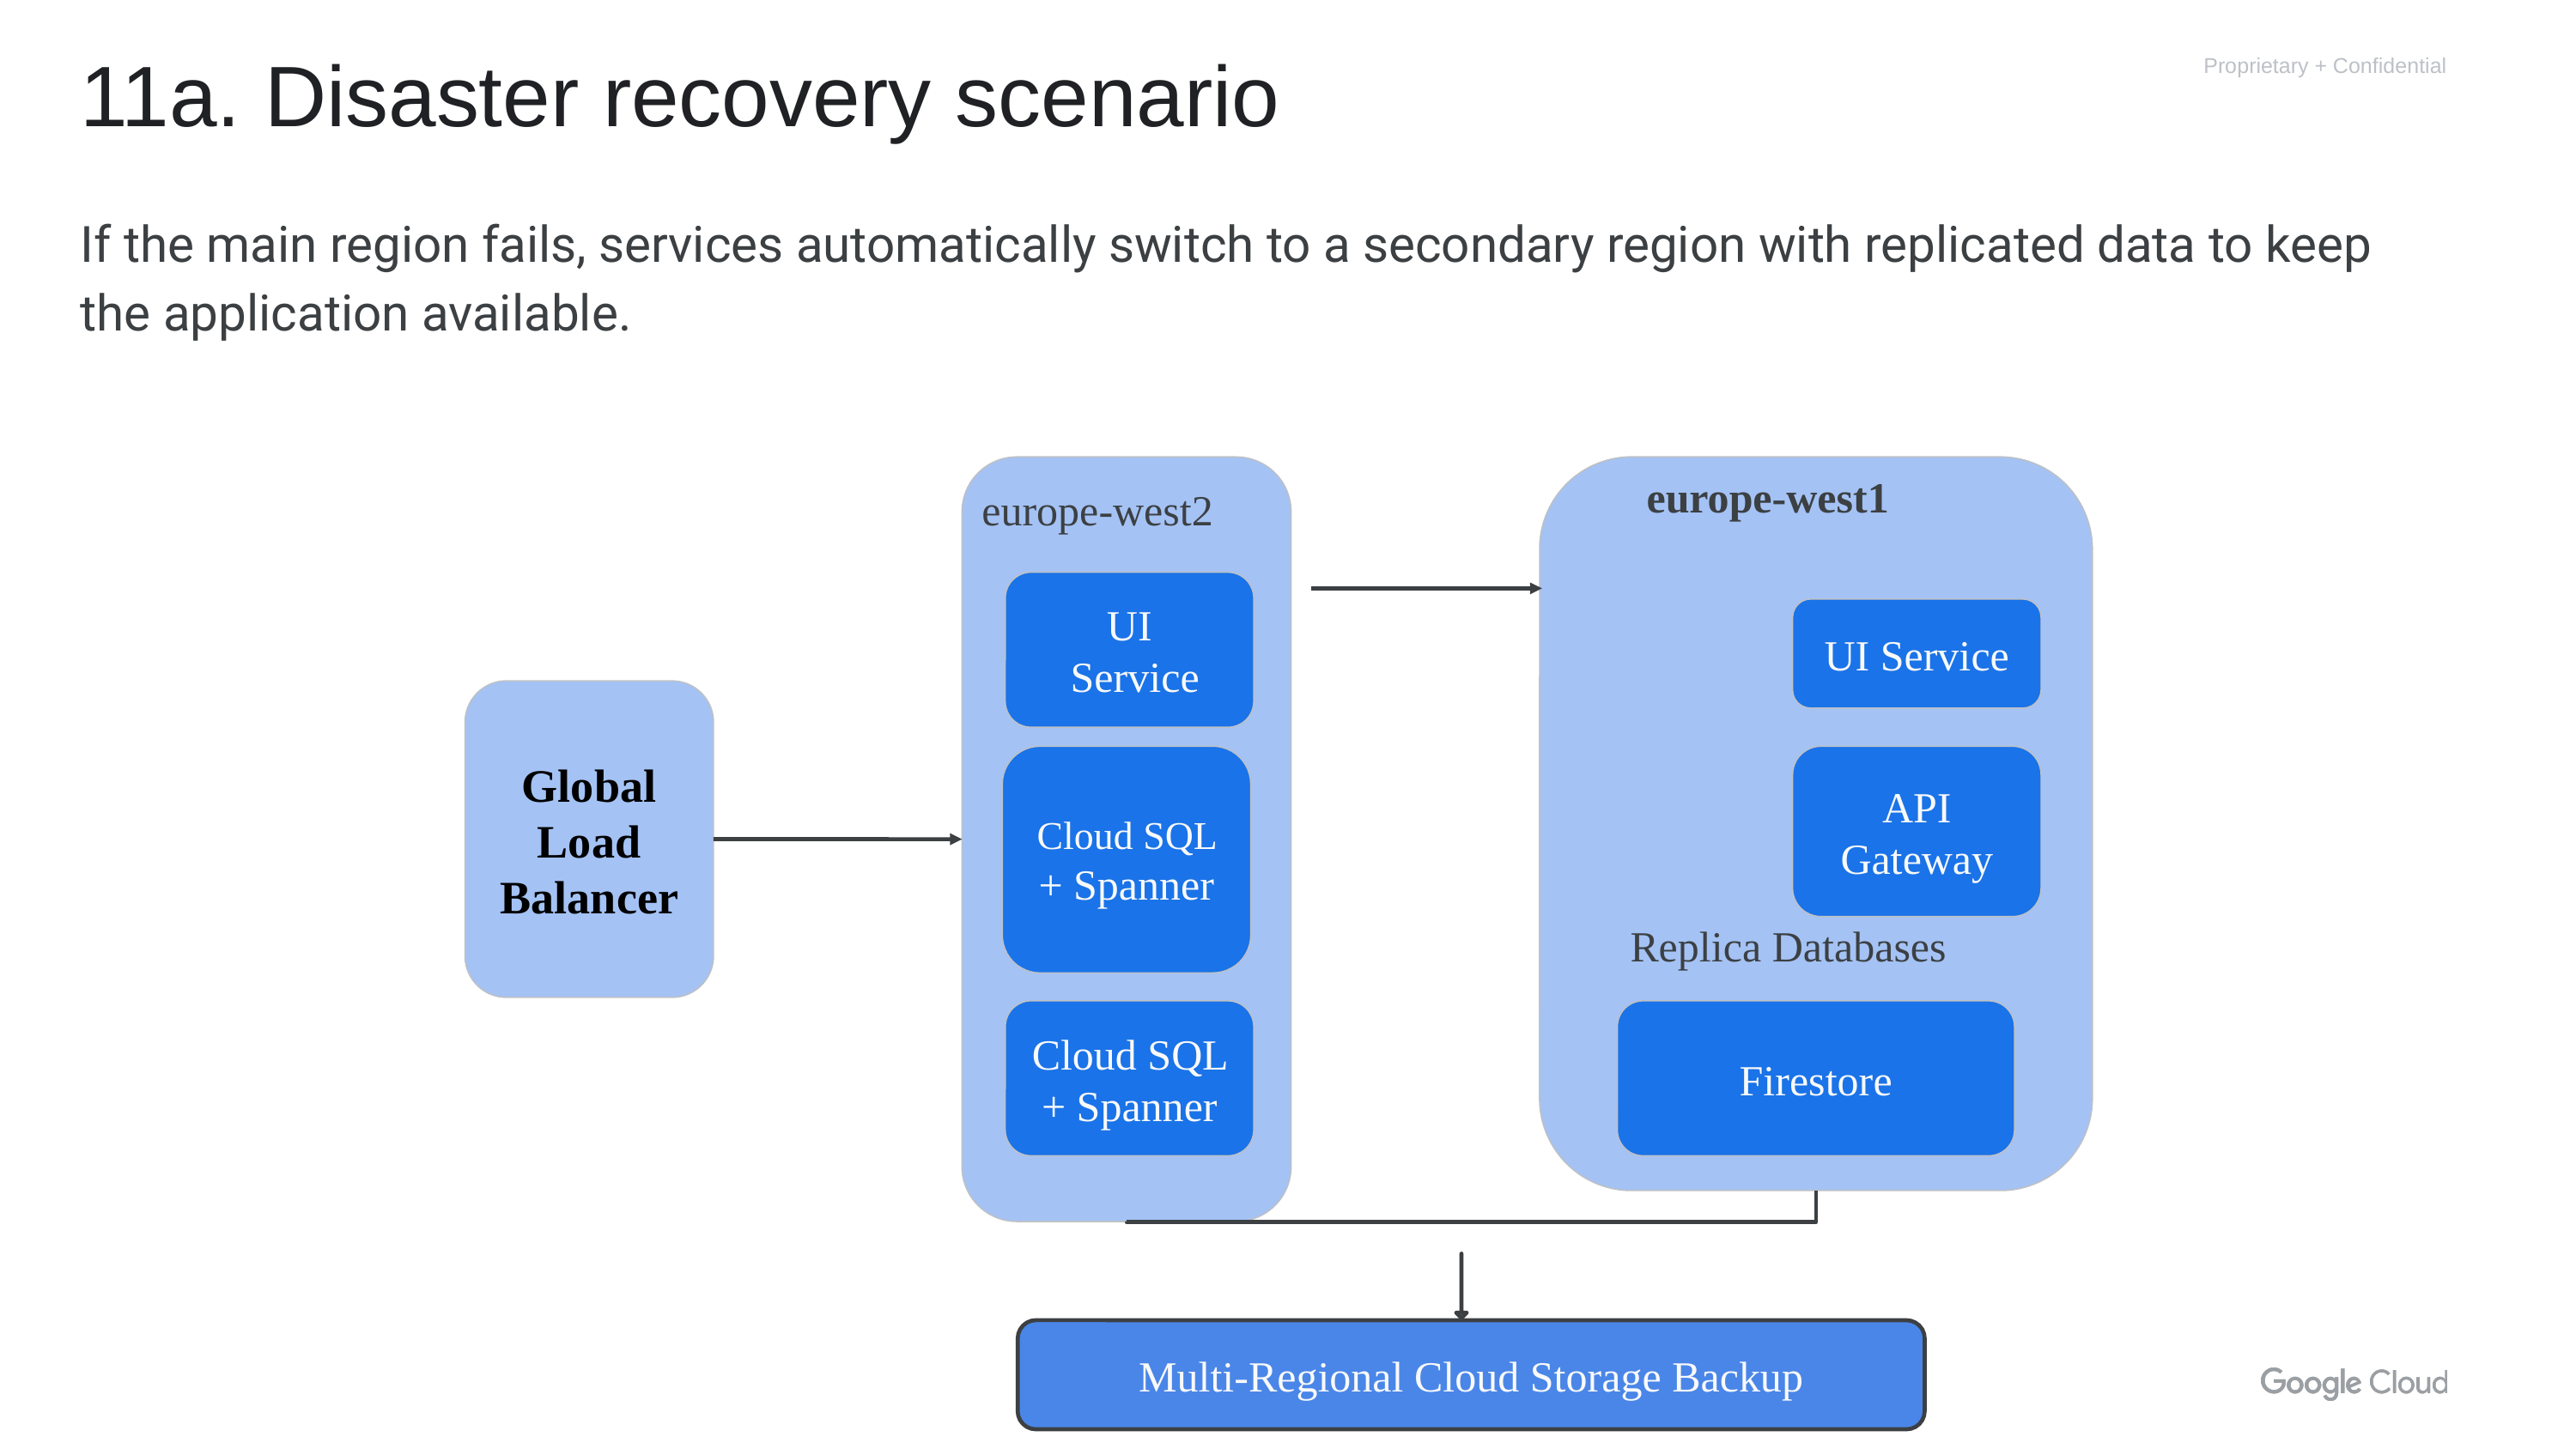

# 11a. Disaster recovery scenario

If the main region fails, services automatically switch to a secondary region with replicated data to keep the application available.

europe-west1
europe-west2
UI
 Service
UI Service
Global Load Balancer
Cloud SQL + Spanner
API Gateway
Replica Databases
Cloud SQL + Spanner
Firestore

Multi-Regional Cloud Storage Backup